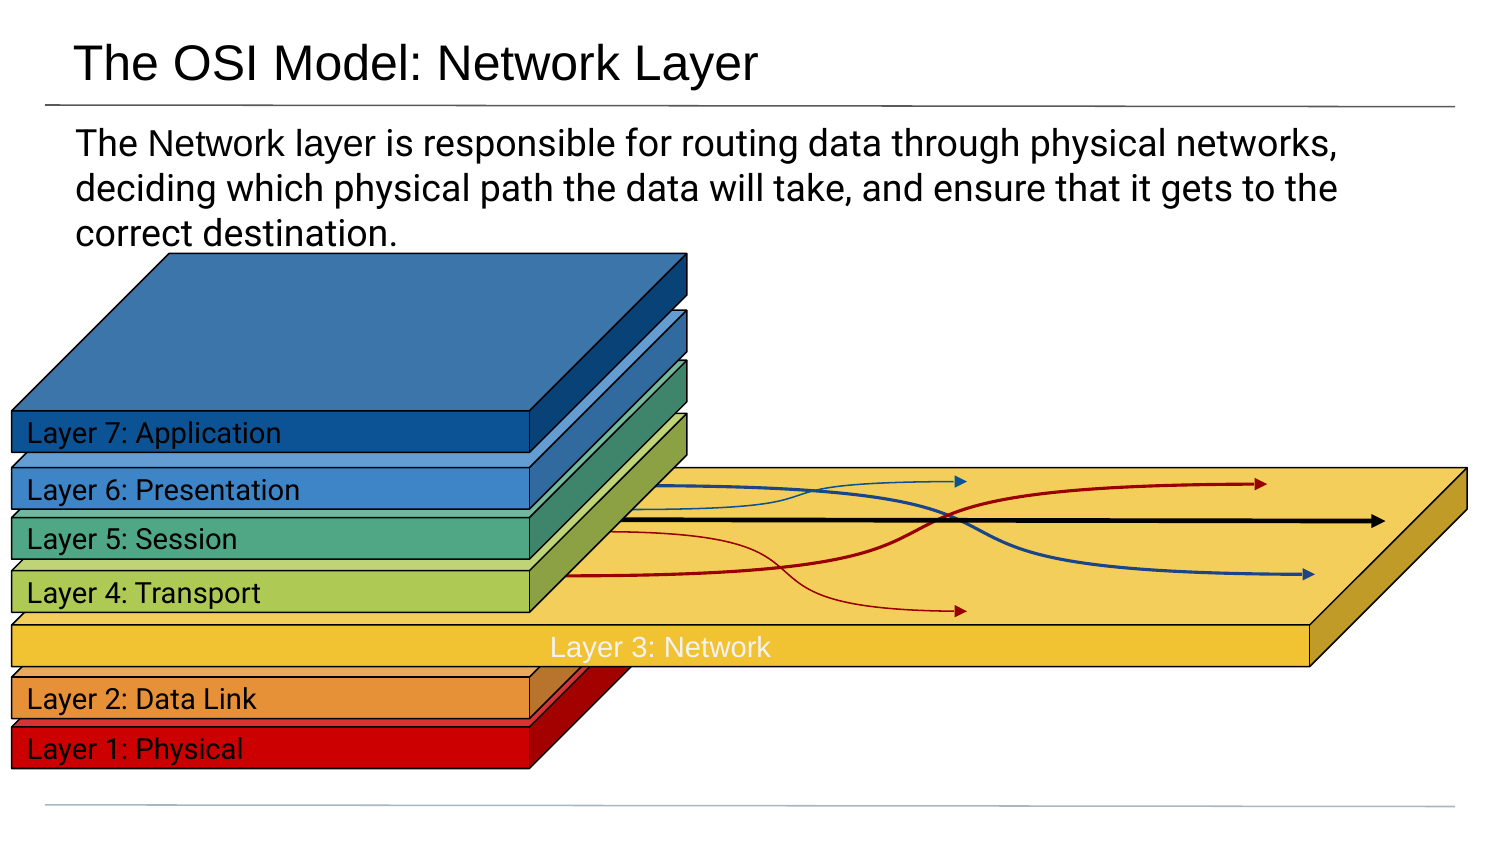

# The OSI Model: Network Layer
The Network layer is responsible for routing data through physical networks, deciding which physical path the data will take, and ensure that it gets to the correct destination.
Layer 7: Application
Layer 6: Presentation
Layer 5: Session
Layer 4: Transport
Layer 3: Network
Layer 2: Data Link
Layer 1: Physical